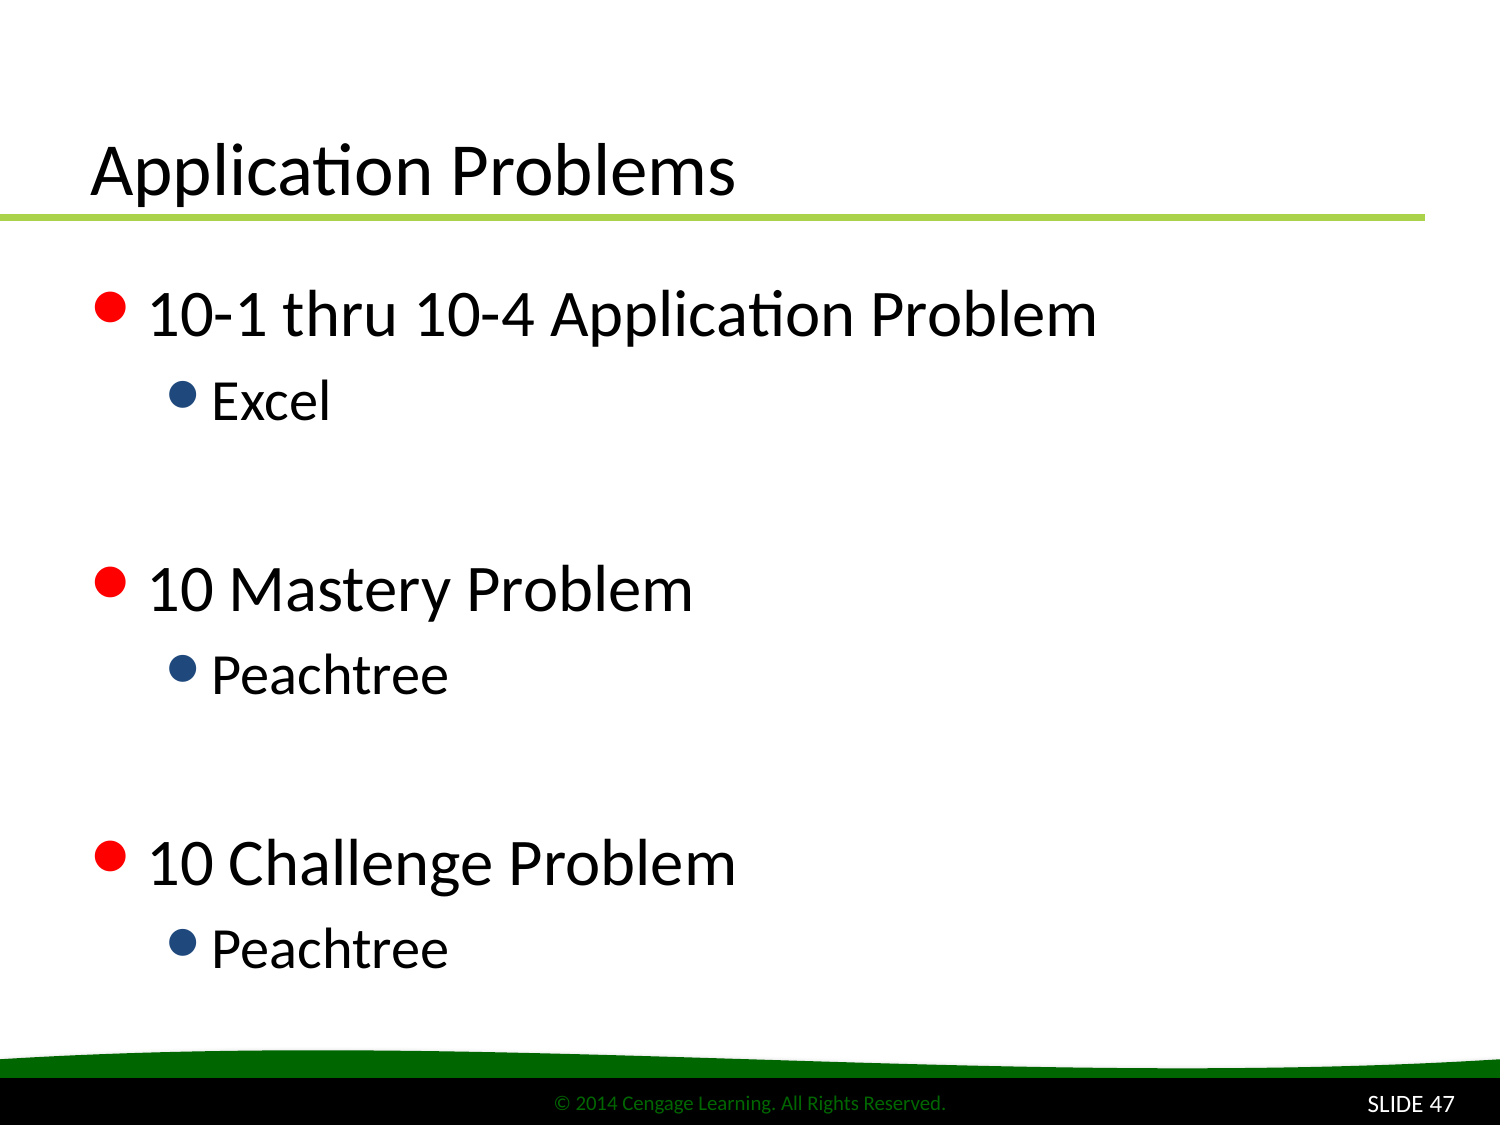

# Application Problems
10-1 thru 10-4 Application Problem
Excel

10 Mastery Problem
Peachtree

10 Challenge Problem
Peachtree

SLIDE 47